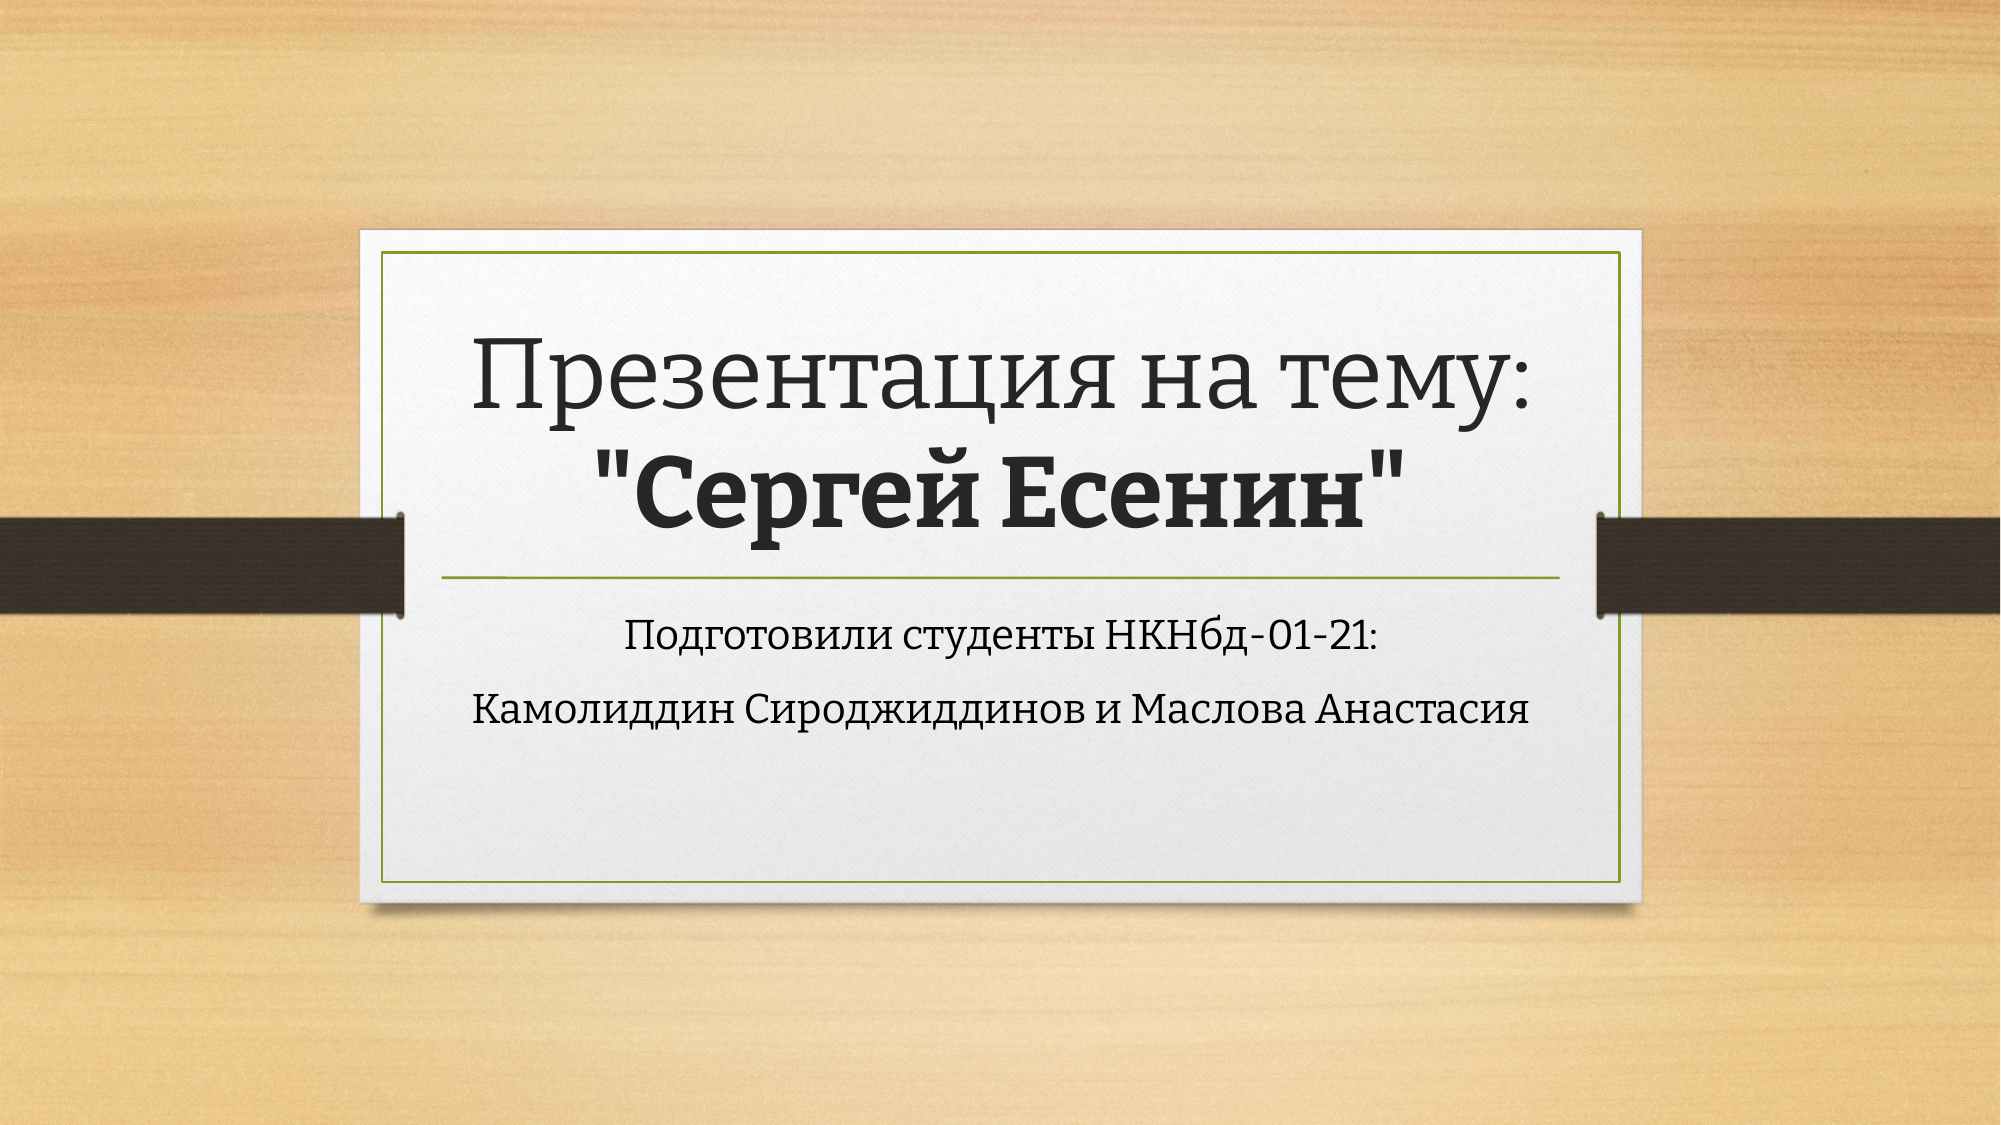

# Презентация на тему: "Сергей Есенин"
Подготовили студенты НКНбд-01-21:
Камолиддин Сироджиддинов и Маслова Анастасия